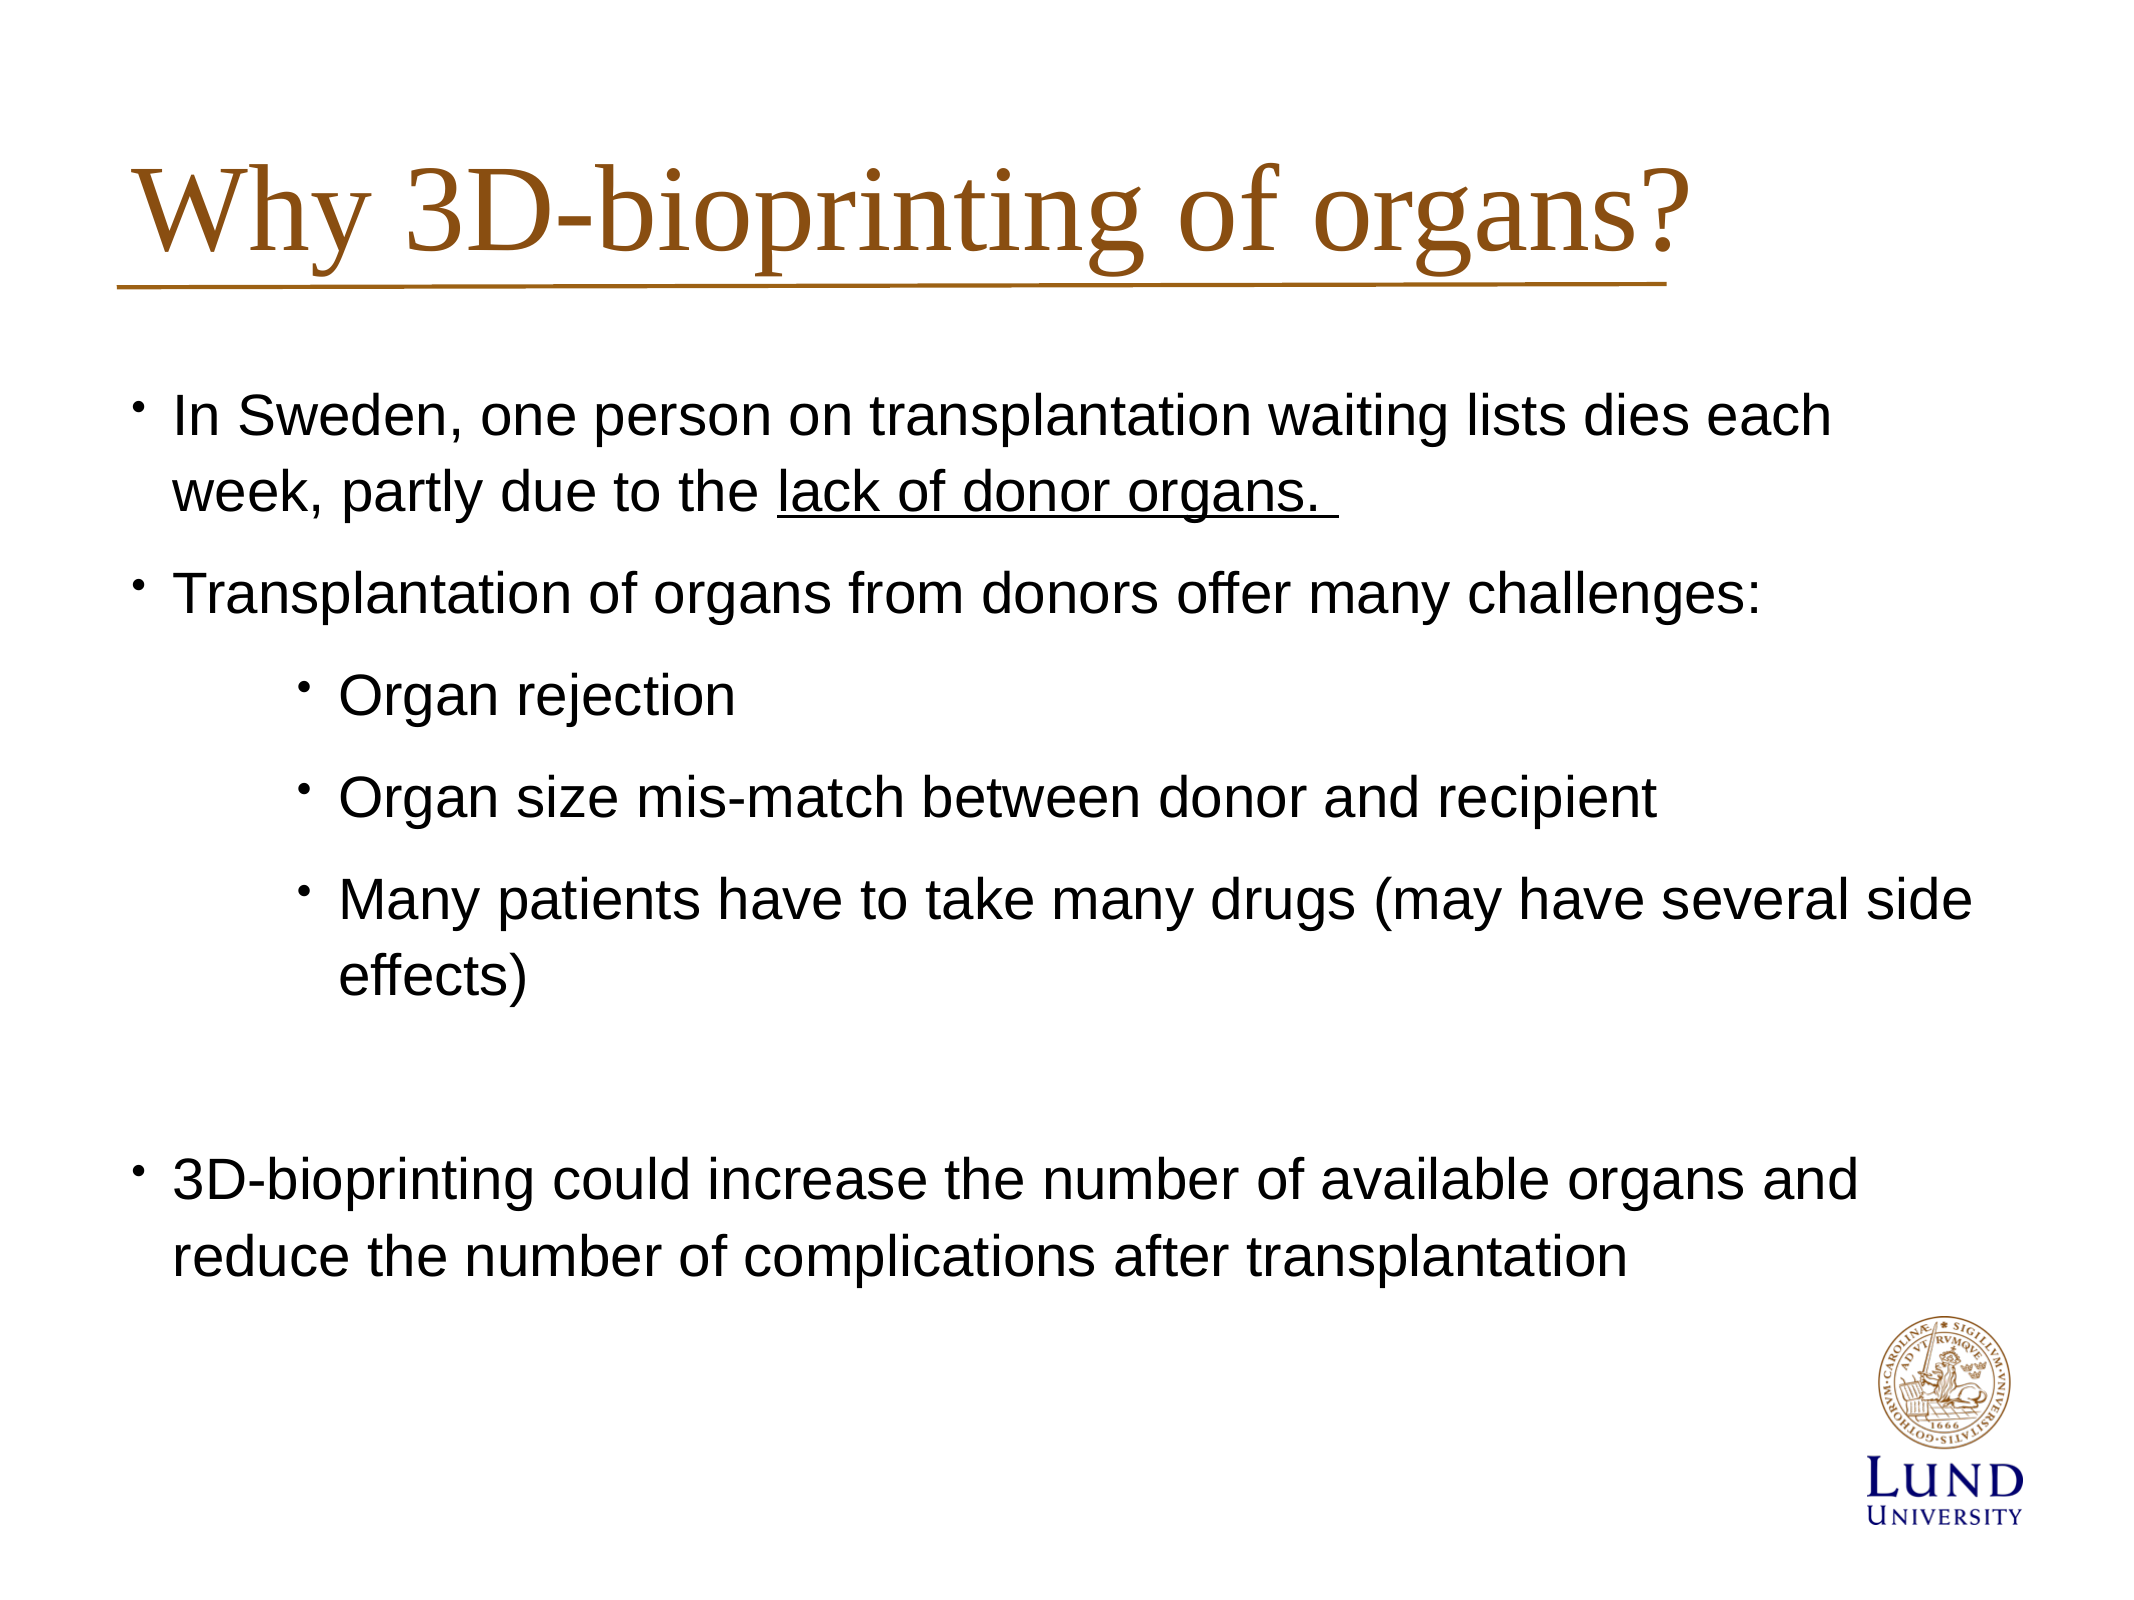

# Why 3D-bioprinting of organs?
In Sweden, one person on transplantation waiting lists dies each week, partly due to the lack of donor organs.
Transplantation of organs from donors offer many challenges:
Organ rejection
Organ size mis-match between donor and recipient
Many patients have to take many drugs (may have several side effects)

3D-bioprinting could increase the number of available organs and reduce the number of complications after transplantation